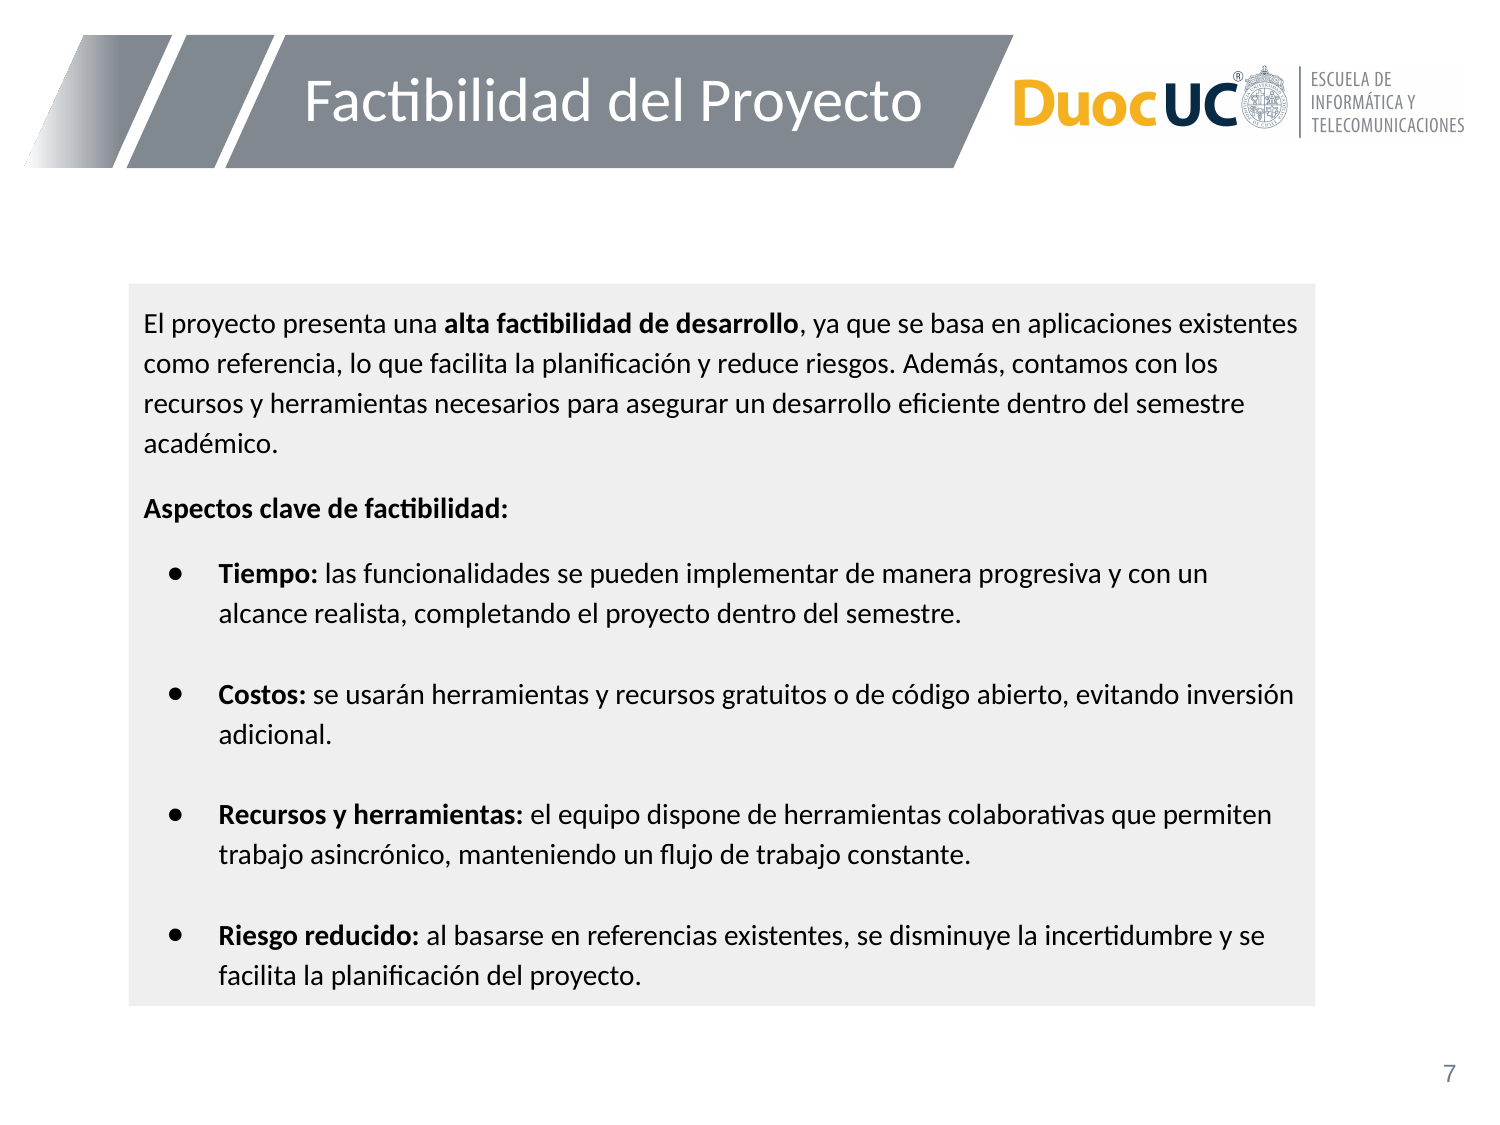

# Factibilidad del Proyecto
El proyecto presenta una alta factibilidad de desarrollo, ya que se basa en aplicaciones existentes como referencia, lo que facilita la planificación y reduce riesgos. Además, contamos con los recursos y herramientas necesarios para asegurar un desarrollo eficiente dentro del semestre académico.
Aspectos clave de factibilidad:
Tiempo: las funcionalidades se pueden implementar de manera progresiva y con un alcance realista, completando el proyecto dentro del semestre.
Costos: se usarán herramientas y recursos gratuitos o de código abierto, evitando inversión adicional.
Recursos y herramientas: el equipo dispone de herramientas colaborativas que permiten trabajo asincrónico, manteniendo un flujo de trabajo constante.
Riesgo reducido: al basarse en referencias existentes, se disminuye la incertidumbre y se facilita la planificación del proyecto.